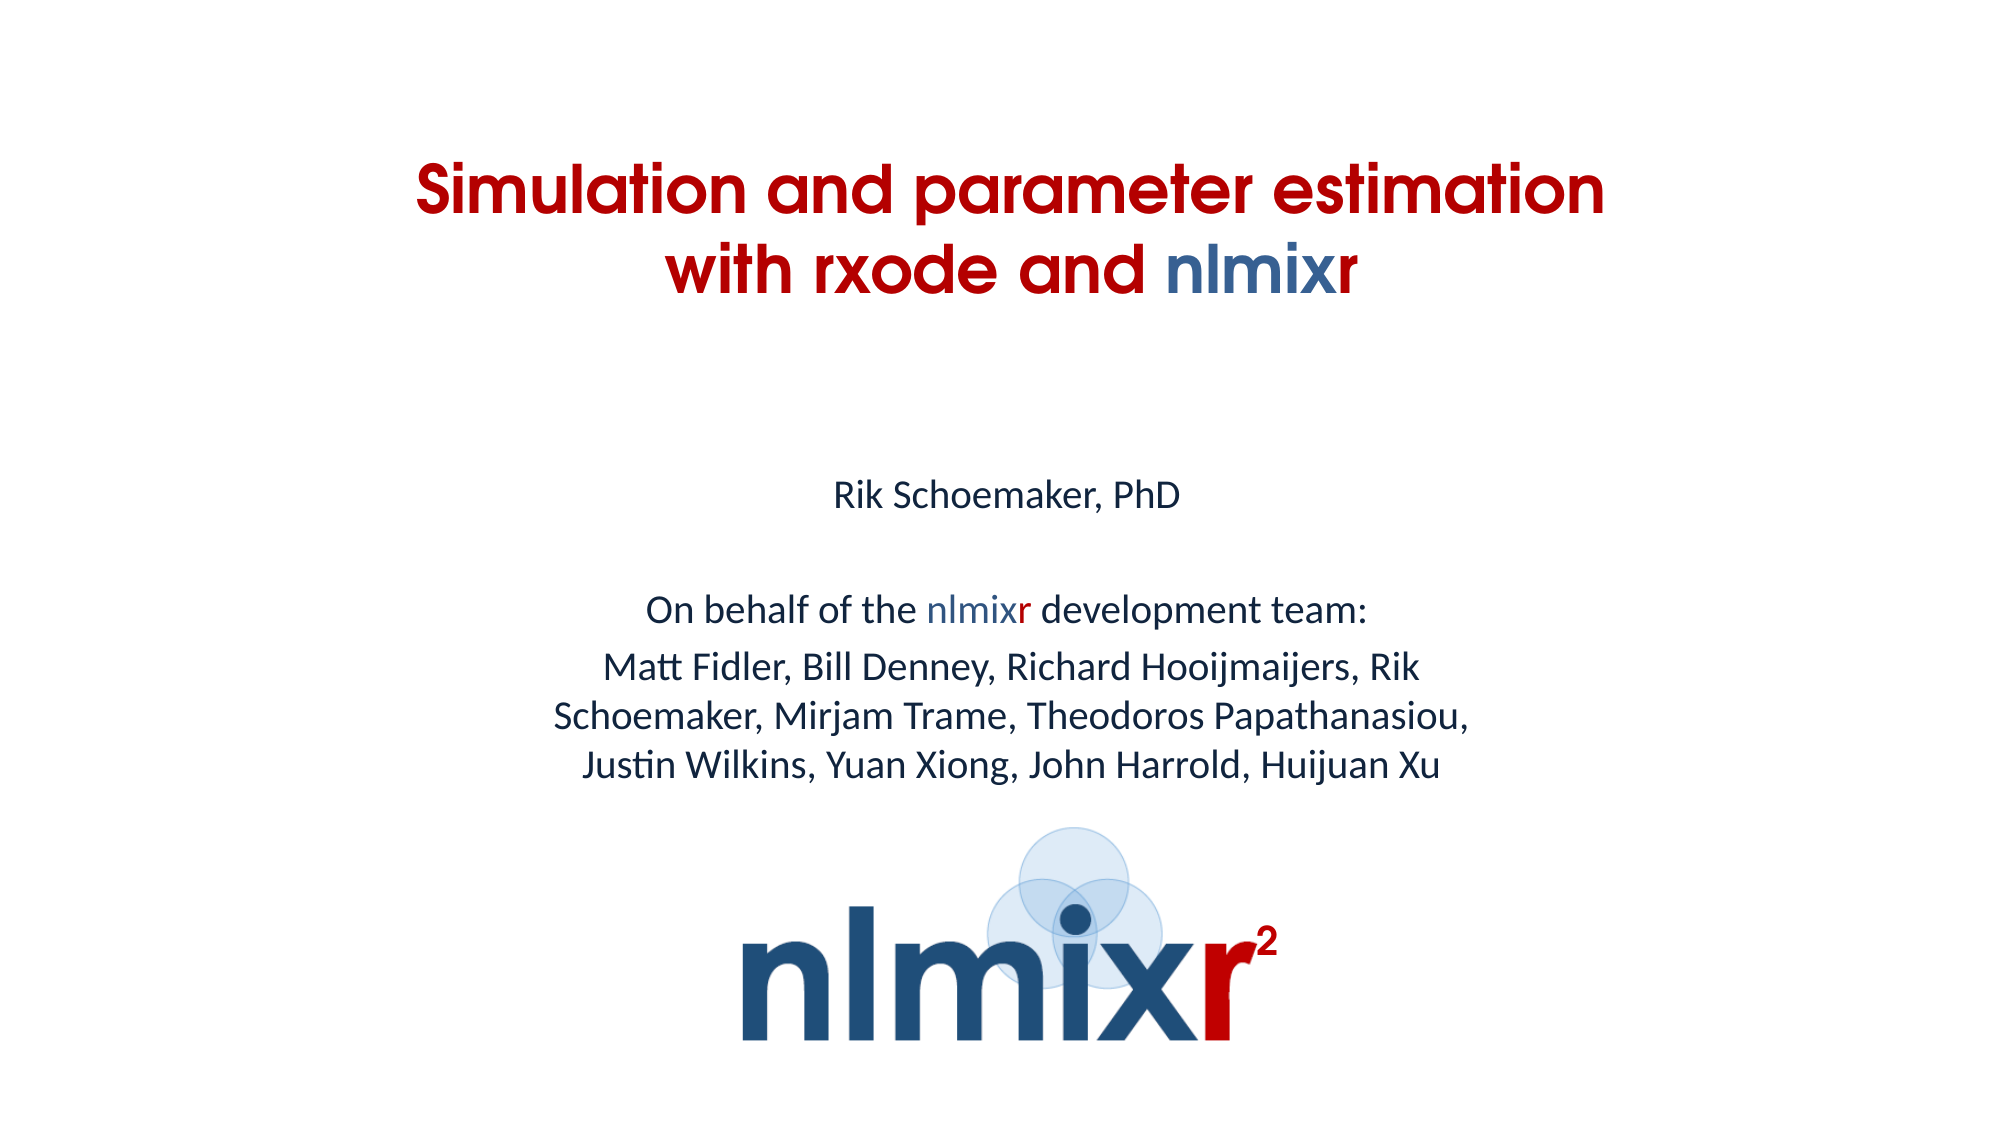

# Simulation and parameter estimation with rxode and nlmixr

Rik Schoemaker, PhD

On behalf of the nlmixr development team:
Matt Fidler, Bill Denney, Richard Hooijmaijers, Rik Schoemaker, Mirjam Trame, Theodoros Papathanasiou, Justin Wilkins, Yuan Xiong, John Harrold, Huijuan Xu